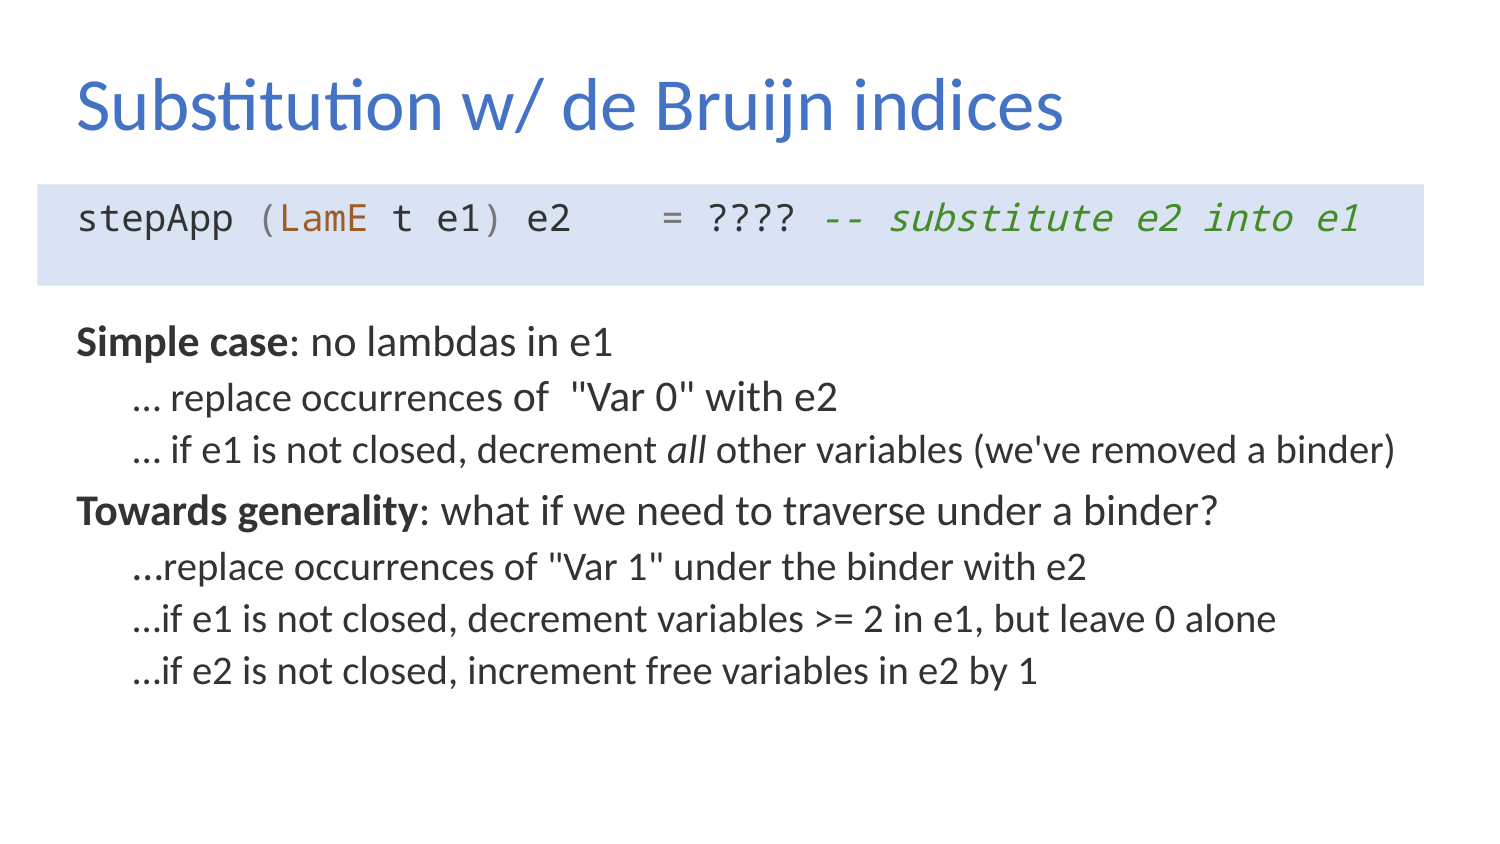

# Substitution w/ de Bruijn indices

stepApp (LamE t e1) e2    = ???? -- substitute e2 into e1

Simple case: no lambdas in e1
… replace occurrences of  "Var 0" with e2
… if e1 is not closed, decrement all other variables (we've removed a binder)
Towards generality: what if we need to traverse under a binder?
…replace occurrences of "Var 1" under the binder with e2
…if e1 is not closed, decrement variables >= 2 in e1, but leave 0 alone
…if e2 is not closed, increment free variables in e2 by 1